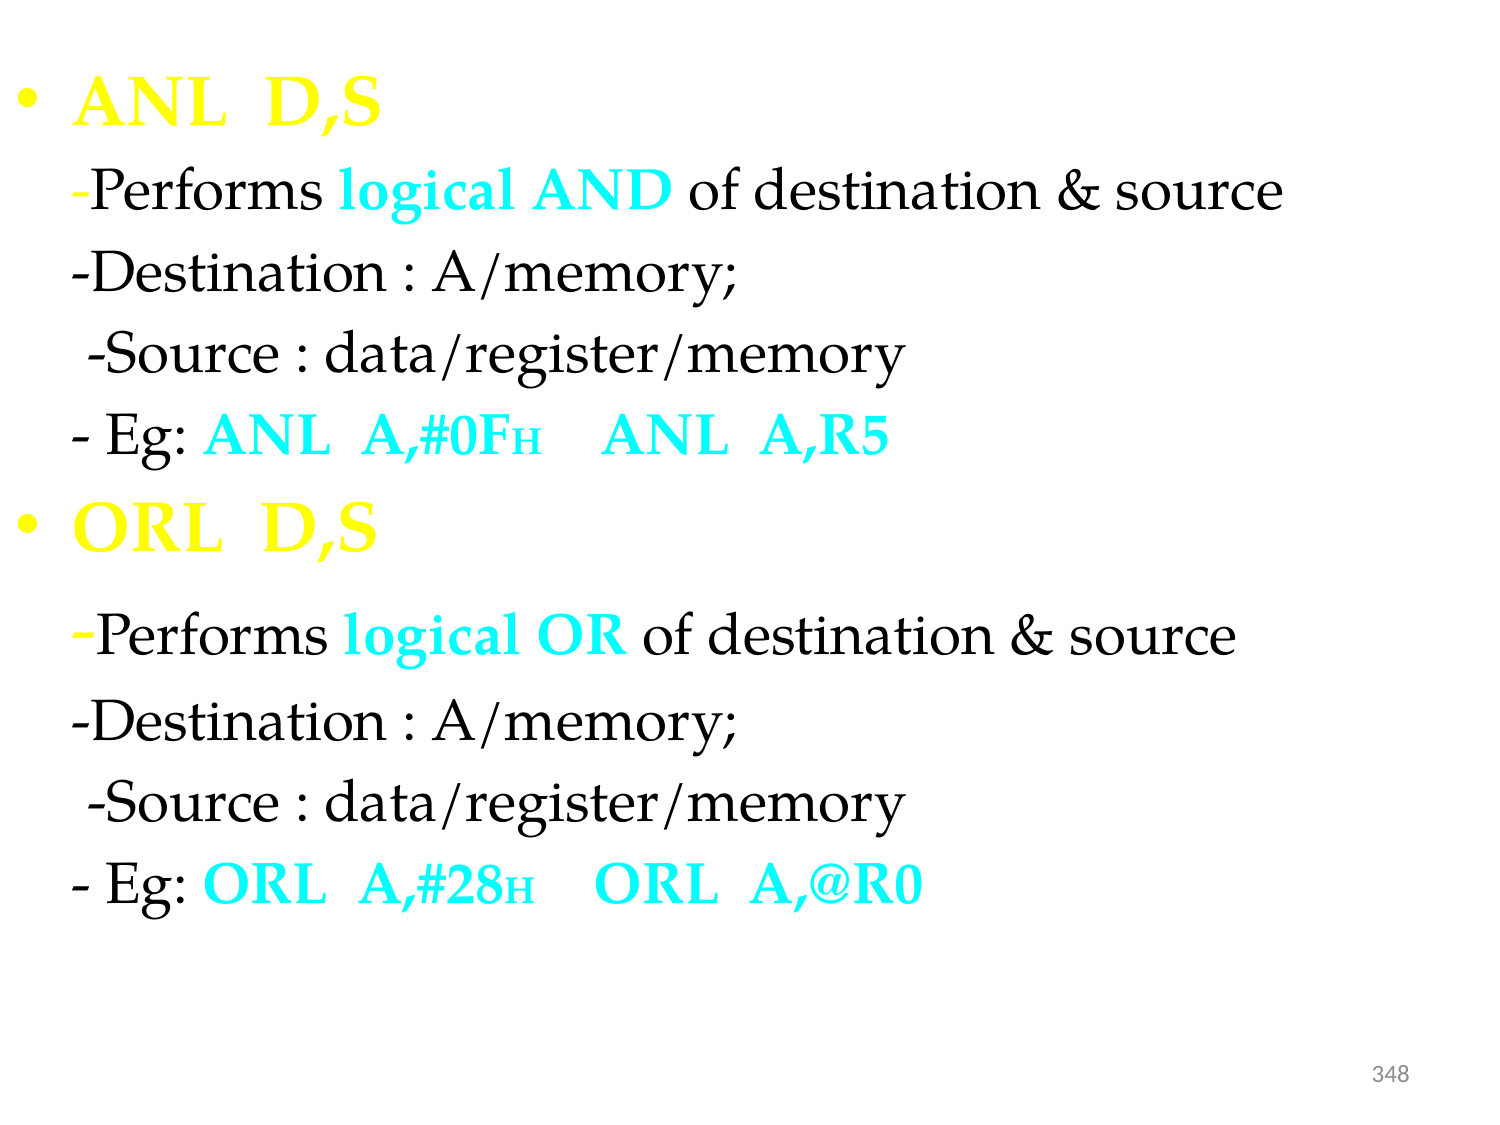

ANL  D,S
	-Performs logical AND of destination & source
	-Destination : A/memory;
     -Source : data/register/memory
	- Eg: ANL  A,#0FH    ANL  A,R5
ORL  D,S
	-Performs logical OR of destination & source
	-Destination : A/memory;
     -Source : data/register/memory
	- Eg: ORL  A,#28H    ORL  A,@R0
348